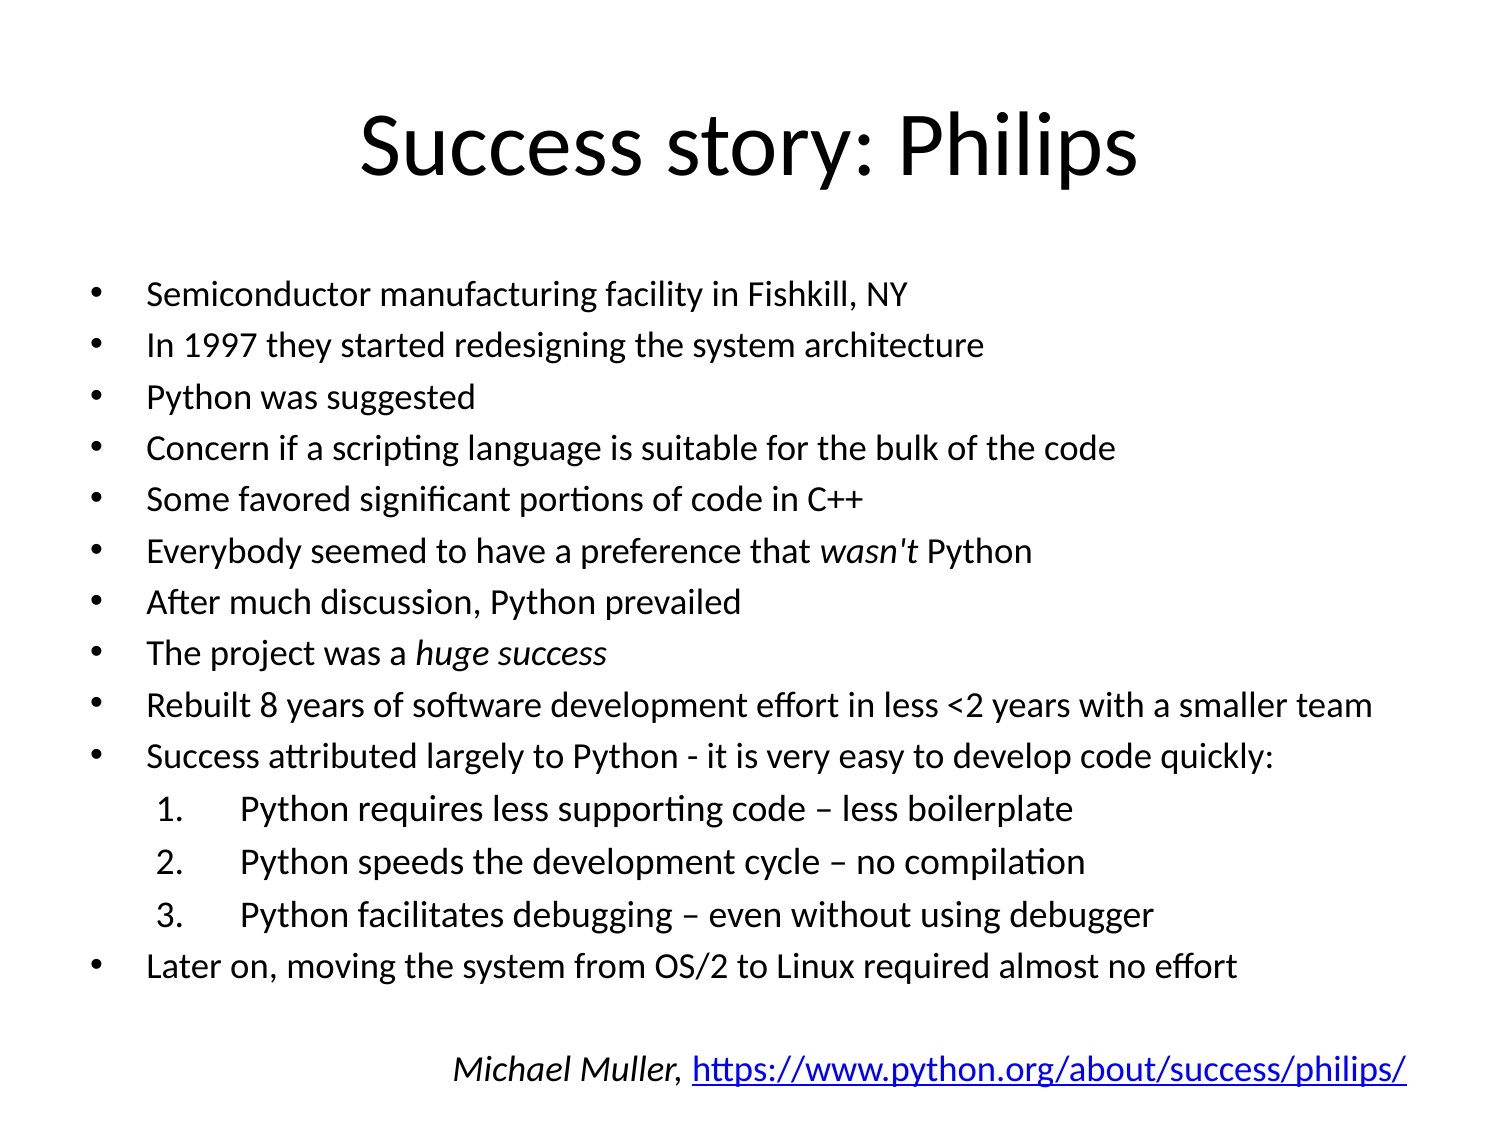

# Success story: Philips
Semiconductor manufacturing facility in Fishkill, NY
In 1997 they started redesigning the system architecture
Python was suggested
Concern if a scripting language is suitable for the bulk of the code
Some favored significant portions of code in C++
Everybody seemed to have a preference that wasn't Python
After much discussion, Python prevailed
The project was a huge success
Rebuilt 8 years of software development effort in less <2 years with a smaller team
Success attributed largely to Python - it is very easy to develop code quickly:
Python requires less supporting code – less boilerplate
Python speeds the development cycle – no compilation
Python facilitates debugging – even without using debugger
Later on, moving the system from OS/2 to Linux required almost no effort

Michael Muller, https://www.python.org/about/success/philips/